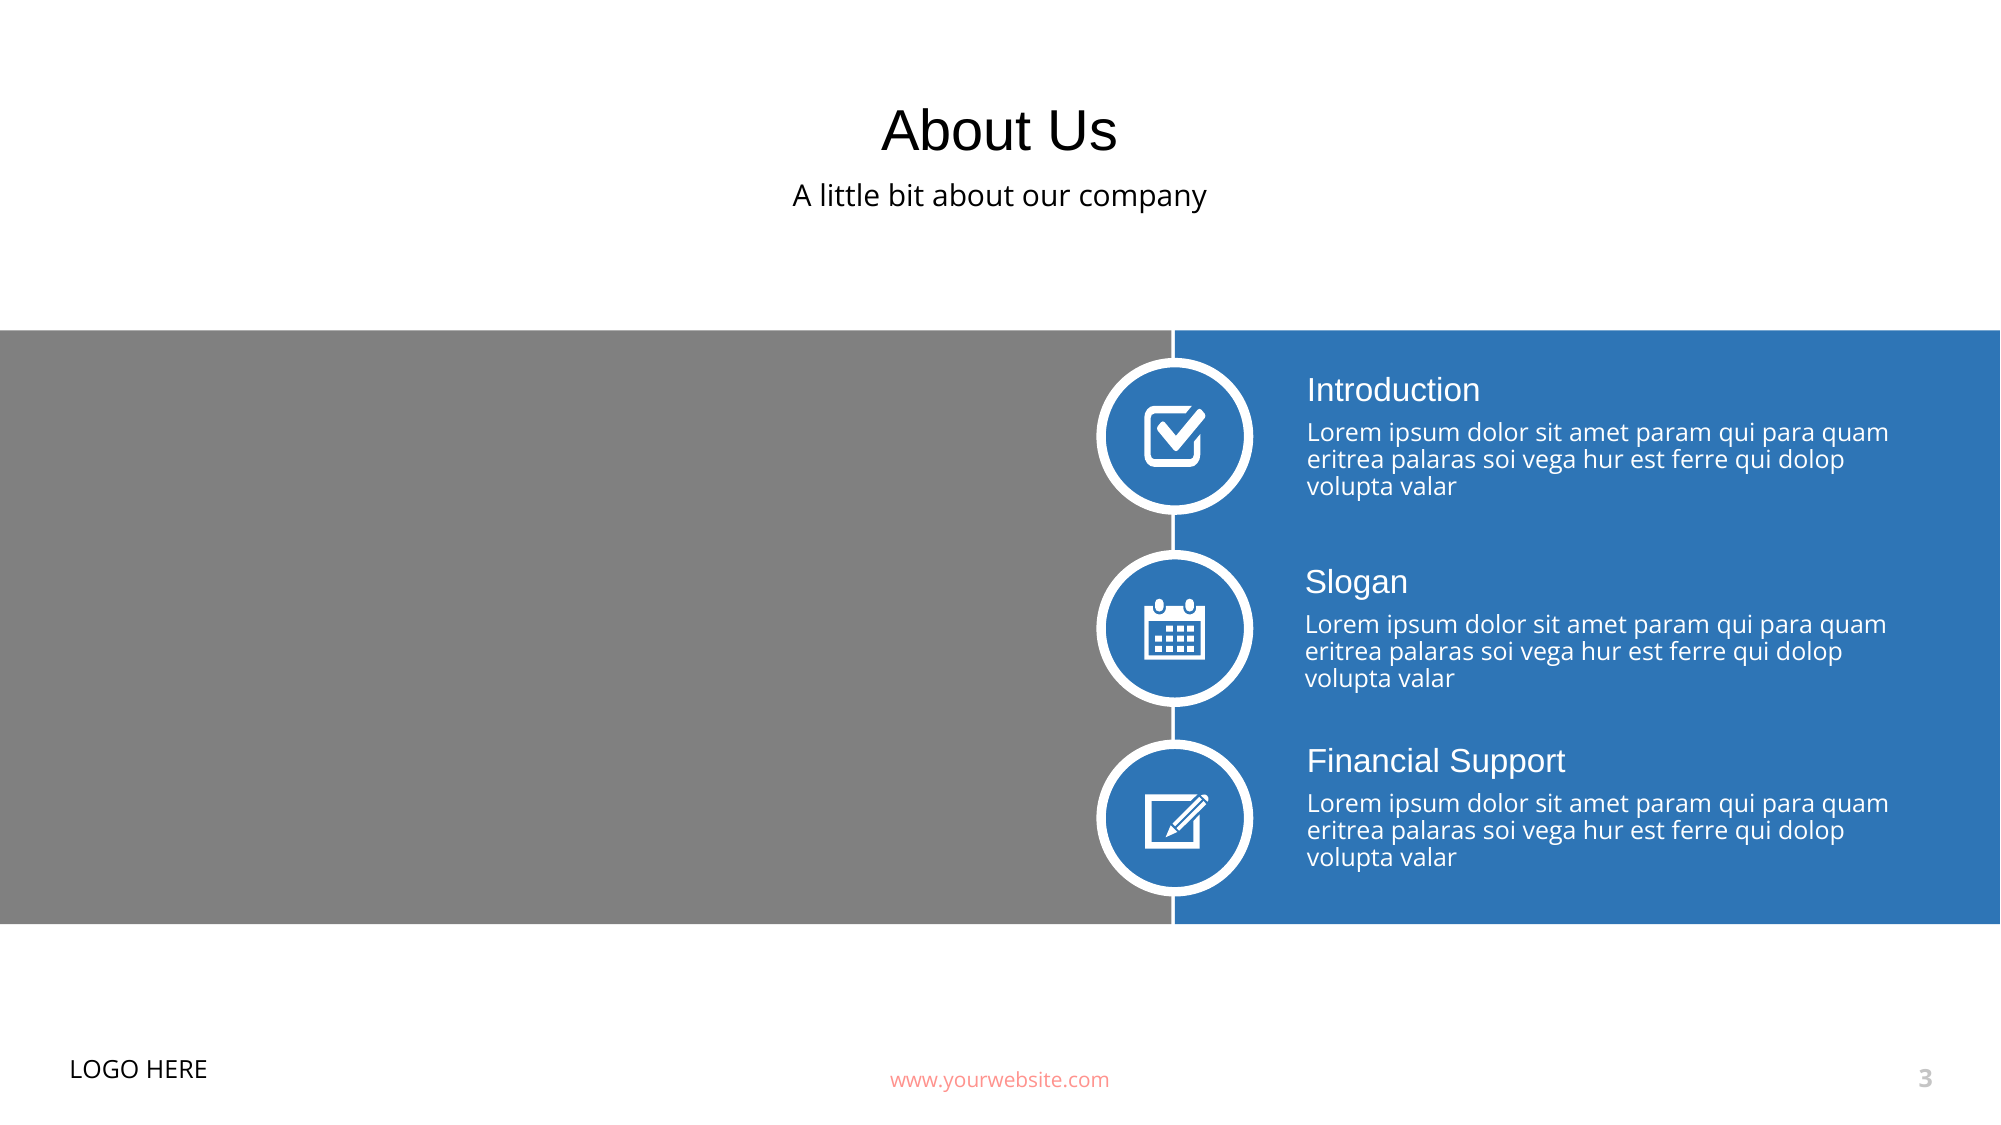

# About Us
A little bit about our company

Introduction
Lorem ipsum dolor sit amet param qui para quam eritrea palaras soi vega hur est ferre qui dolop volupta valar

Slogan
Lorem ipsum dolor sit amet param qui para quam eritrea palaras soi vega hur est ferre qui dolop volupta valar
Financial Support

Lorem ipsum dolor sit amet param qui para quam eritrea palaras soi vega hur est ferre qui dolop volupta valar
LOGO HERE
www.yourwebsite.com
3